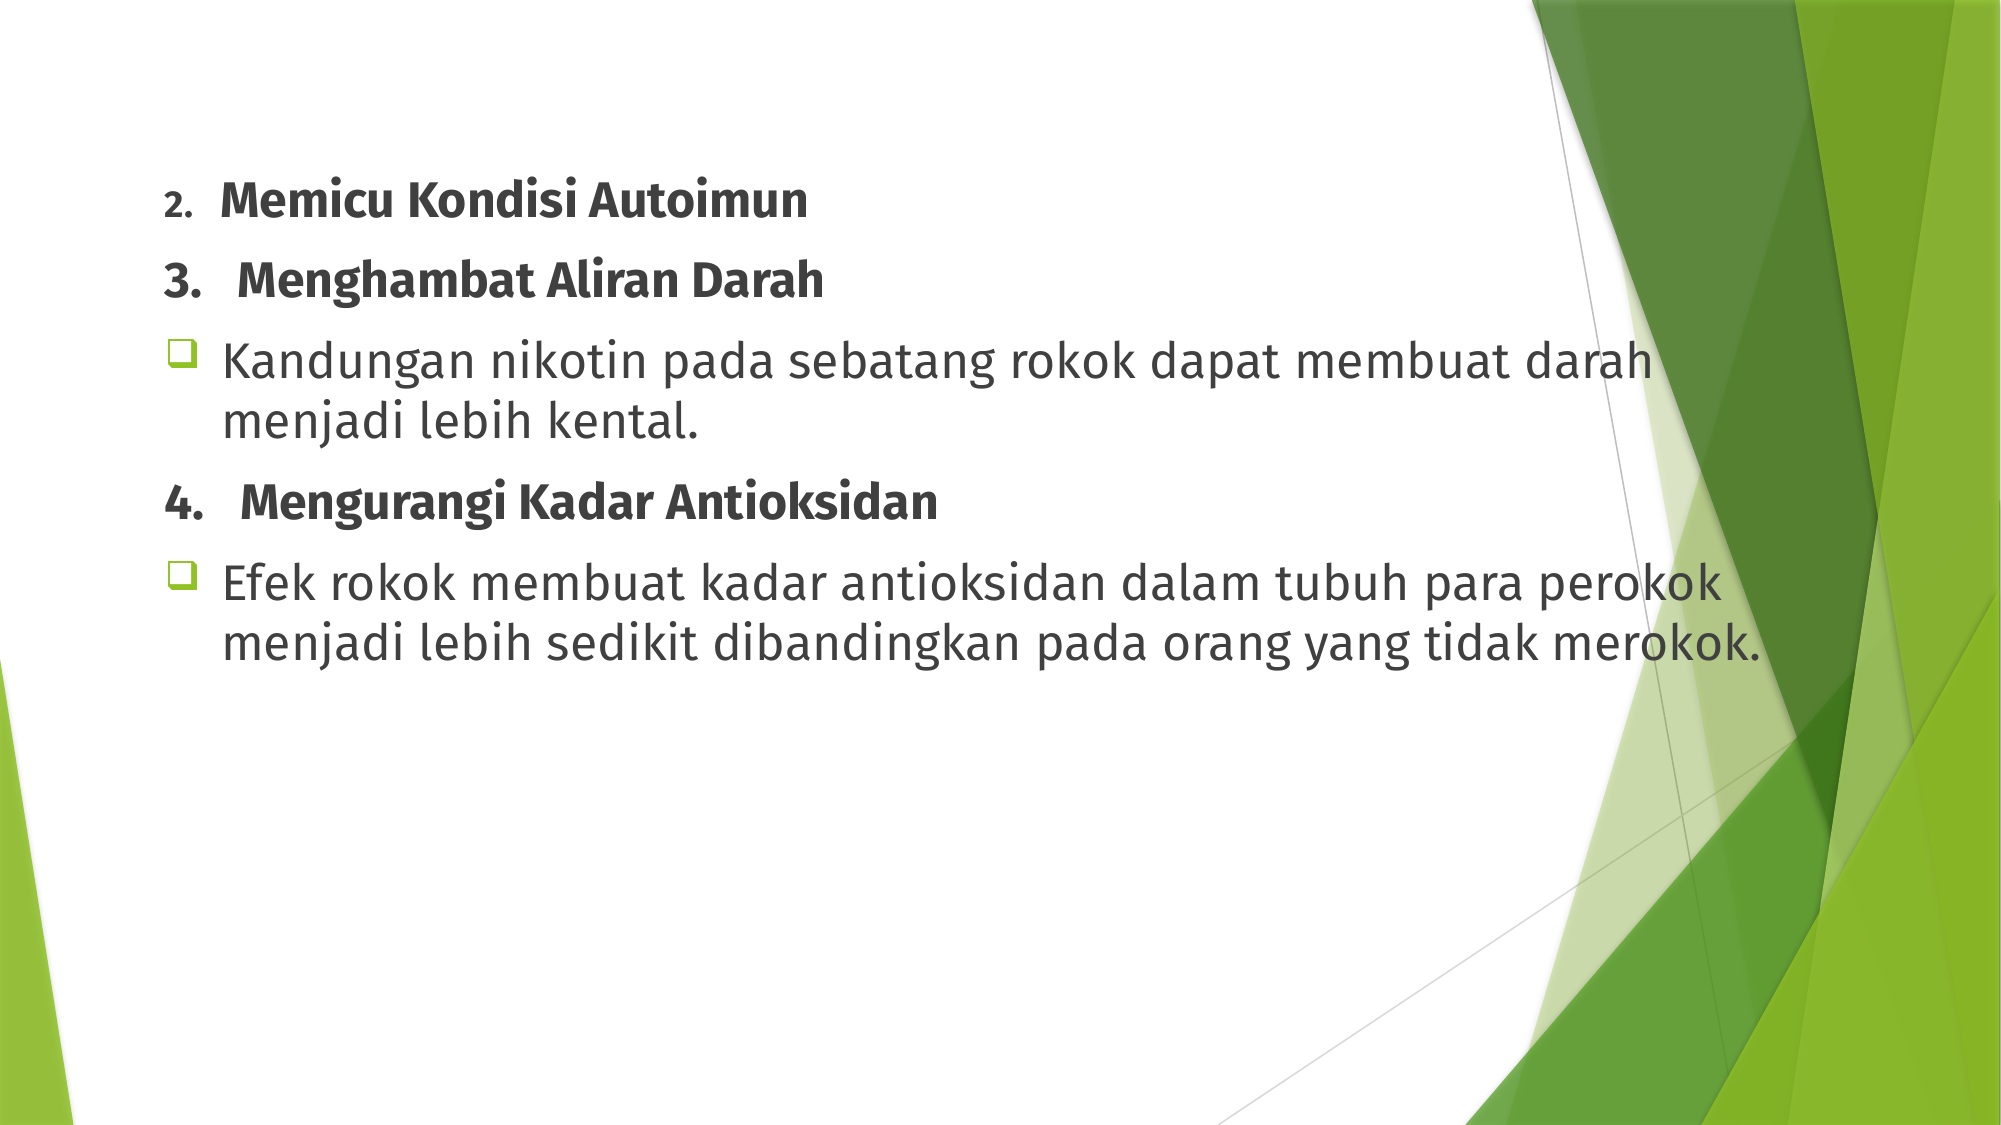

2.   Memicu Kondisi Autoimun
3.   Menghambat Aliran Darah
Kandungan nikotin pada sebatang rokok dapat membuat darah menjadi lebih kental.
4.   Mengurangi Kadar Antioksidan
Efek rokok membuat kadar antioksidan dalam tubuh para perokok menjadi lebih sedikit dibandingkan pada orang yang tidak merokok.